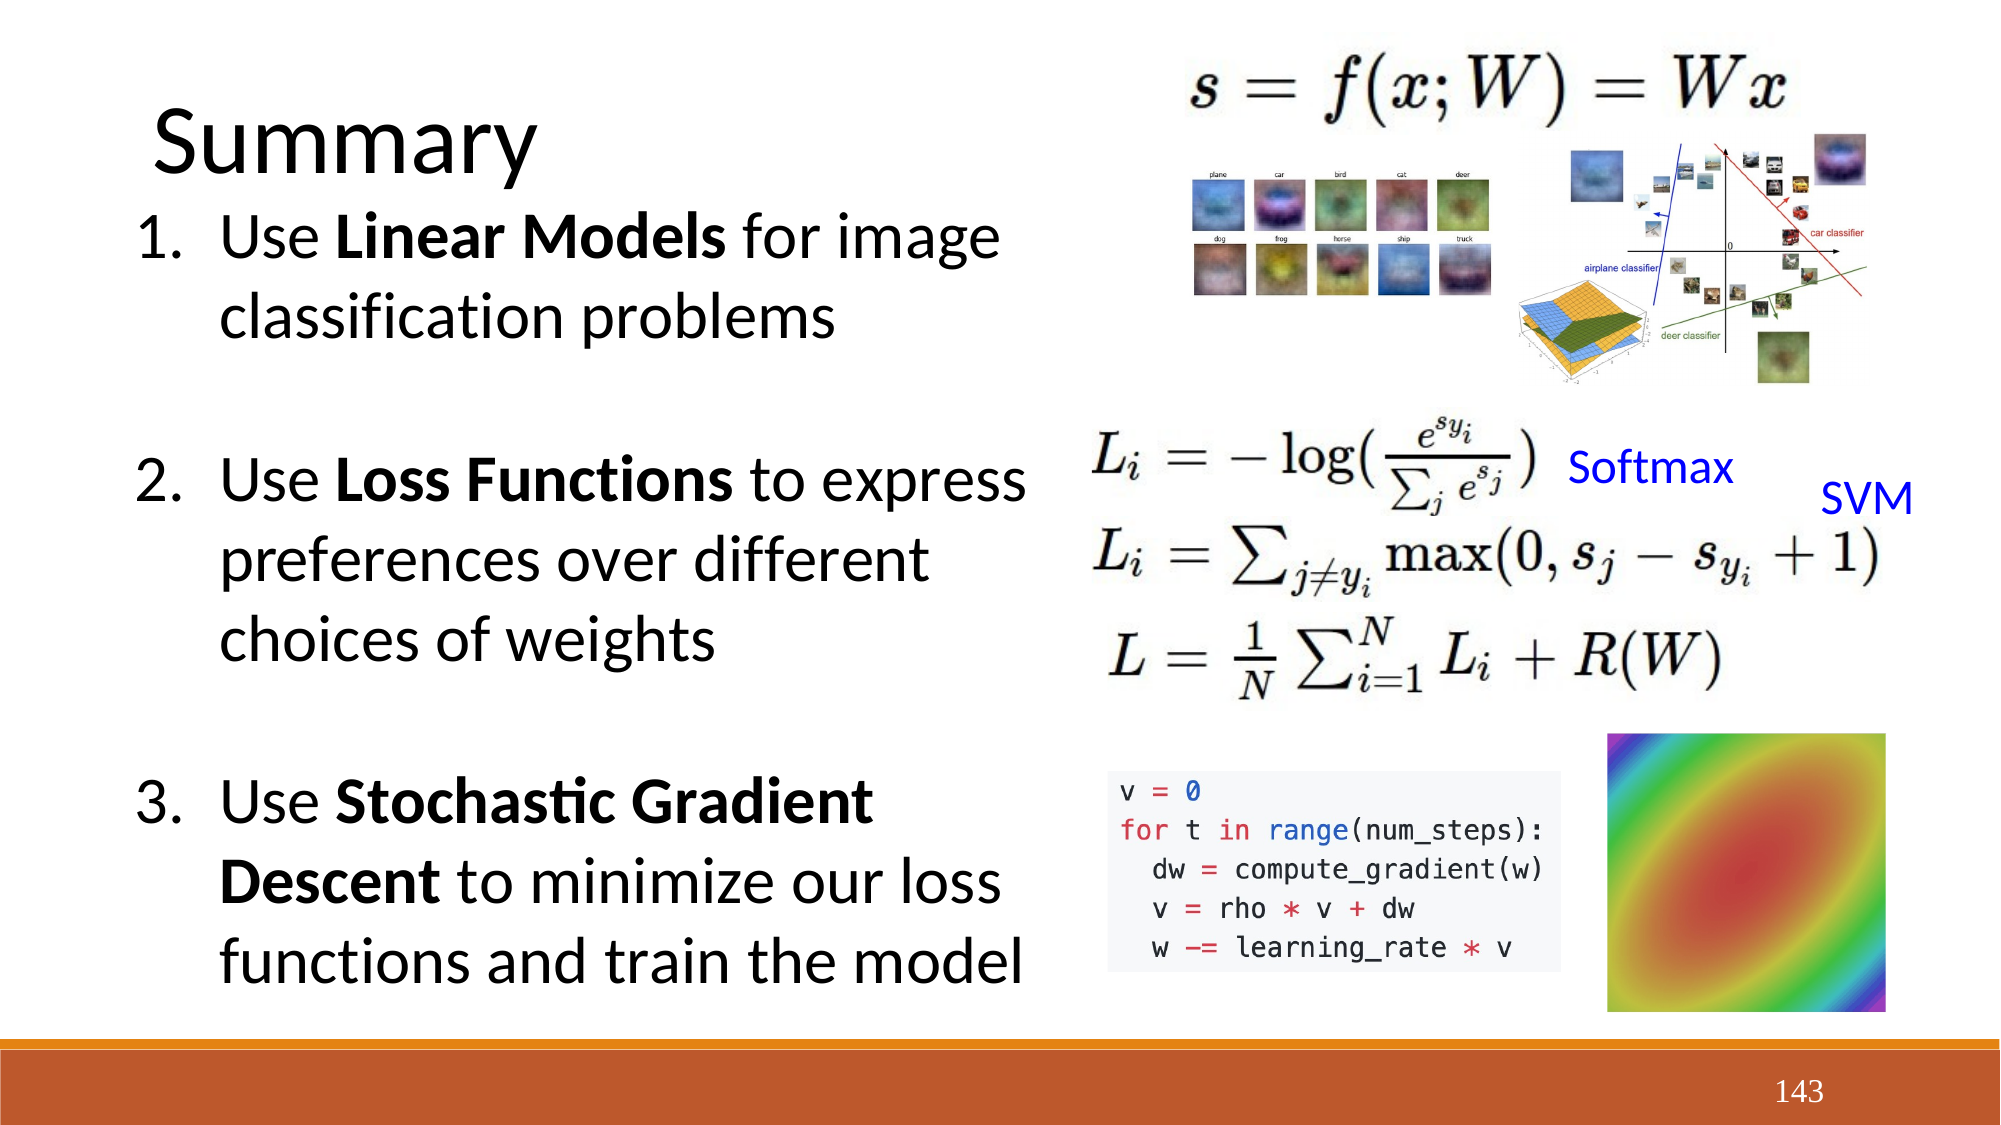

Summary

Use Linear Models for image classification problems

Use Loss Functions to express preferences over different choices of weights

Use Stochastic Gradient Descent to minimize our loss functions and train the model

Softmax
SVM

143